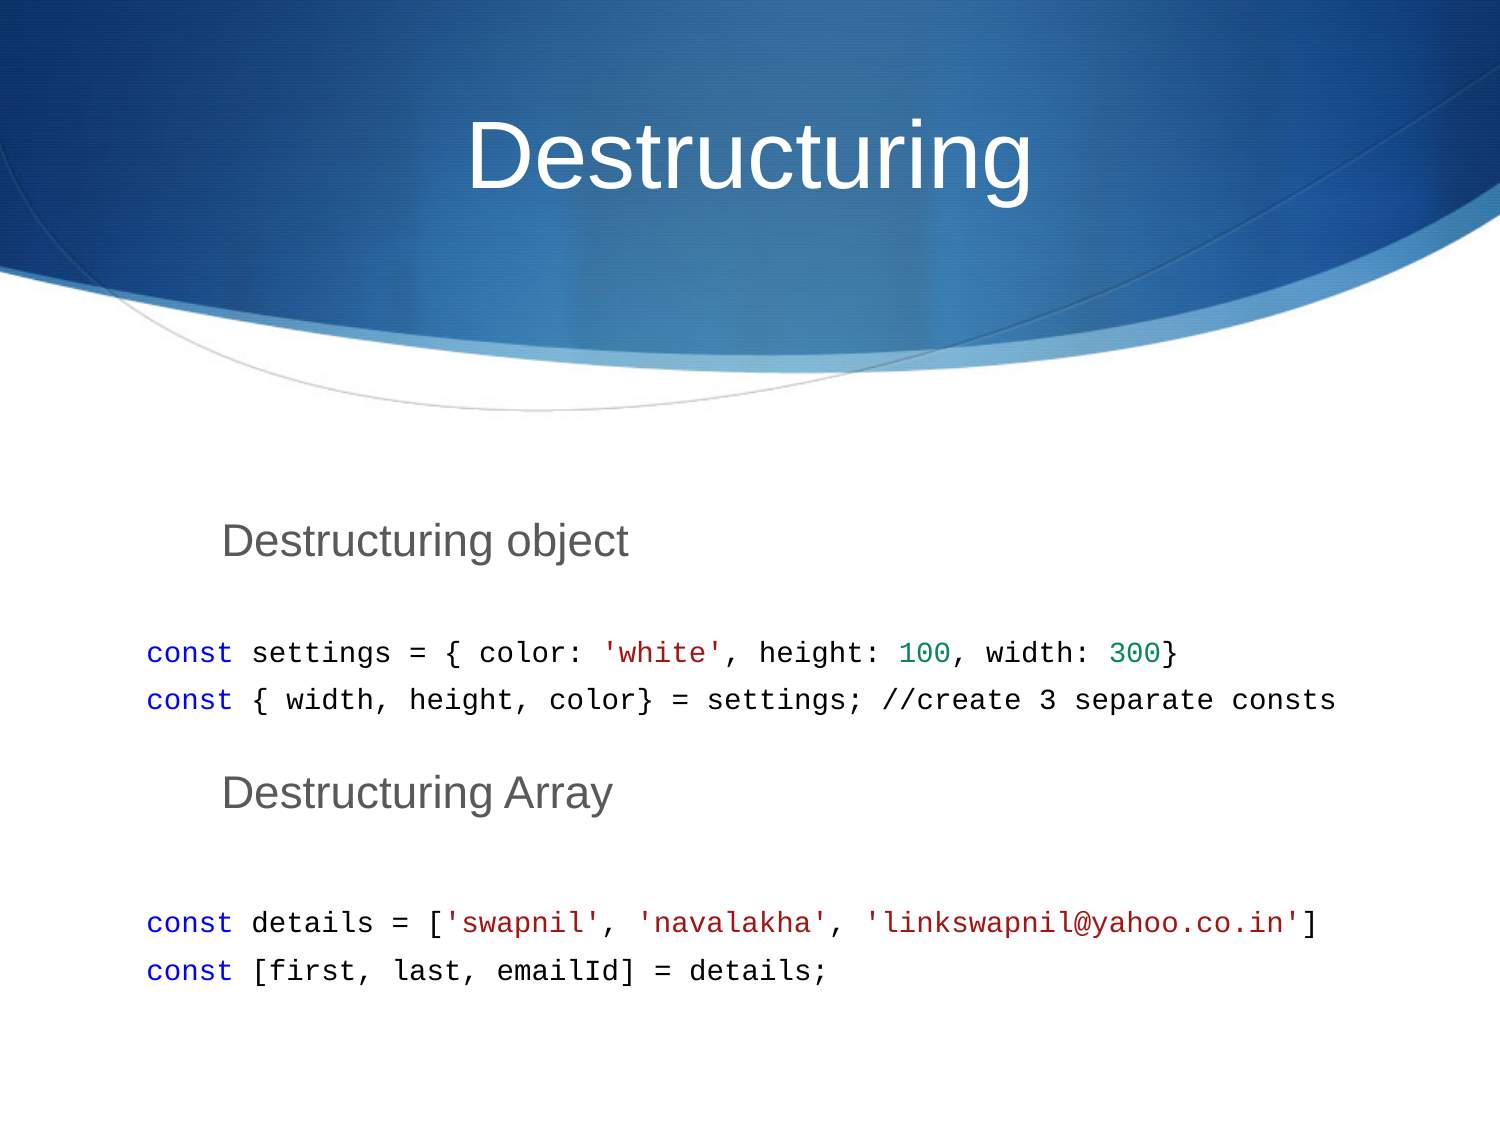

Destructuring

Destructuring object

const settings = { color: 'white', height: 100, width: 300}
const { width, height, color} = settings; //create 3 separate consts

Destructuring Array

const details = ['swapnil', 'navalakha', 'linkswapnil@yahoo.co.in']
const [first, last, emailId] = details;